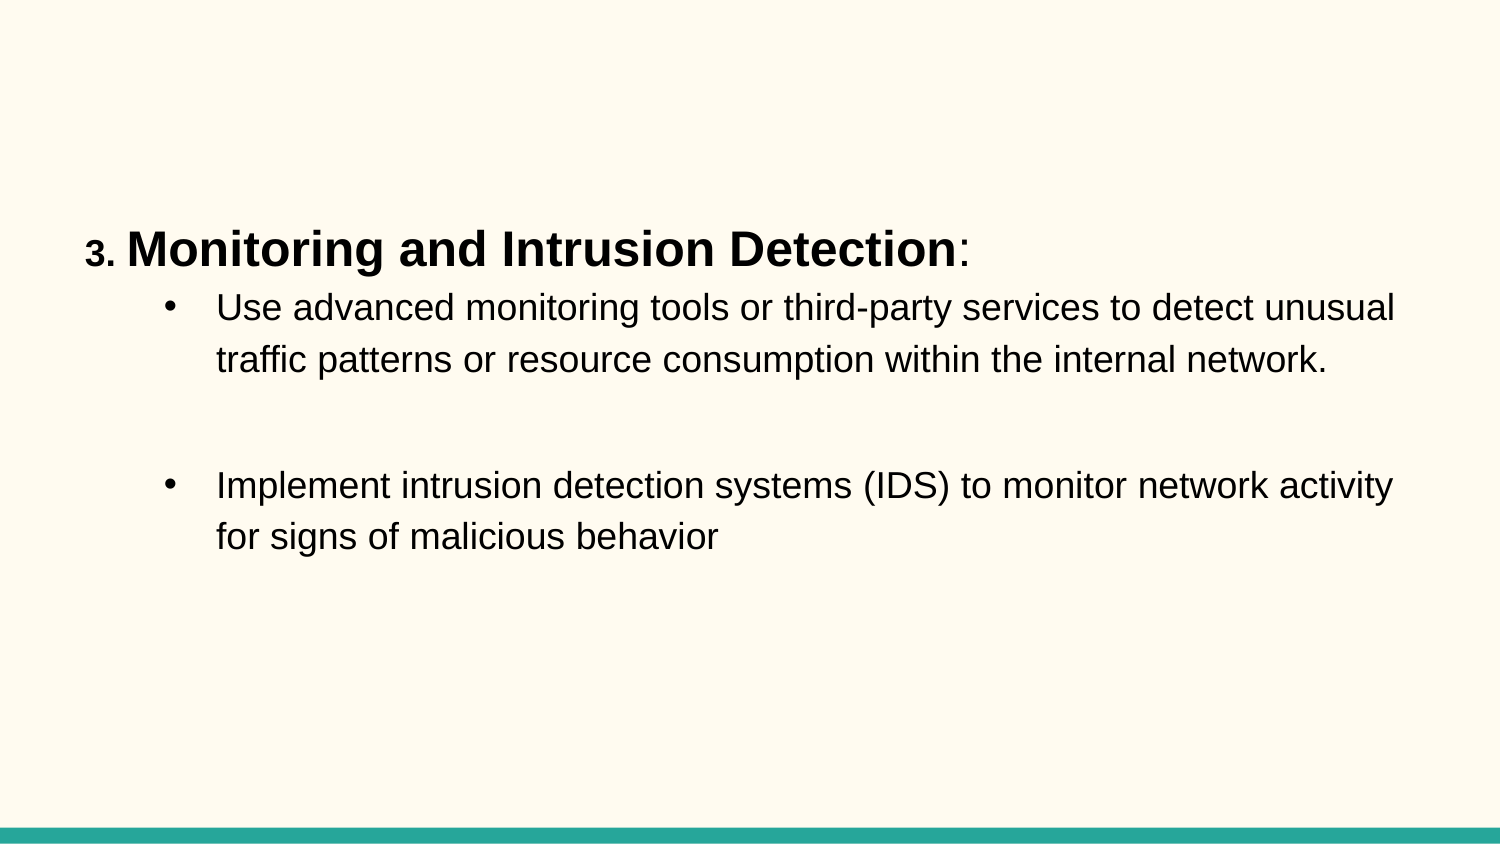

#
3. Monitoring and Intrusion Detection:
Use advanced monitoring tools or third-party services to detect unusual traffic patterns or resource consumption within the internal network.

Implement intrusion detection systems (IDS) to monitor network activity for signs of malicious behavior